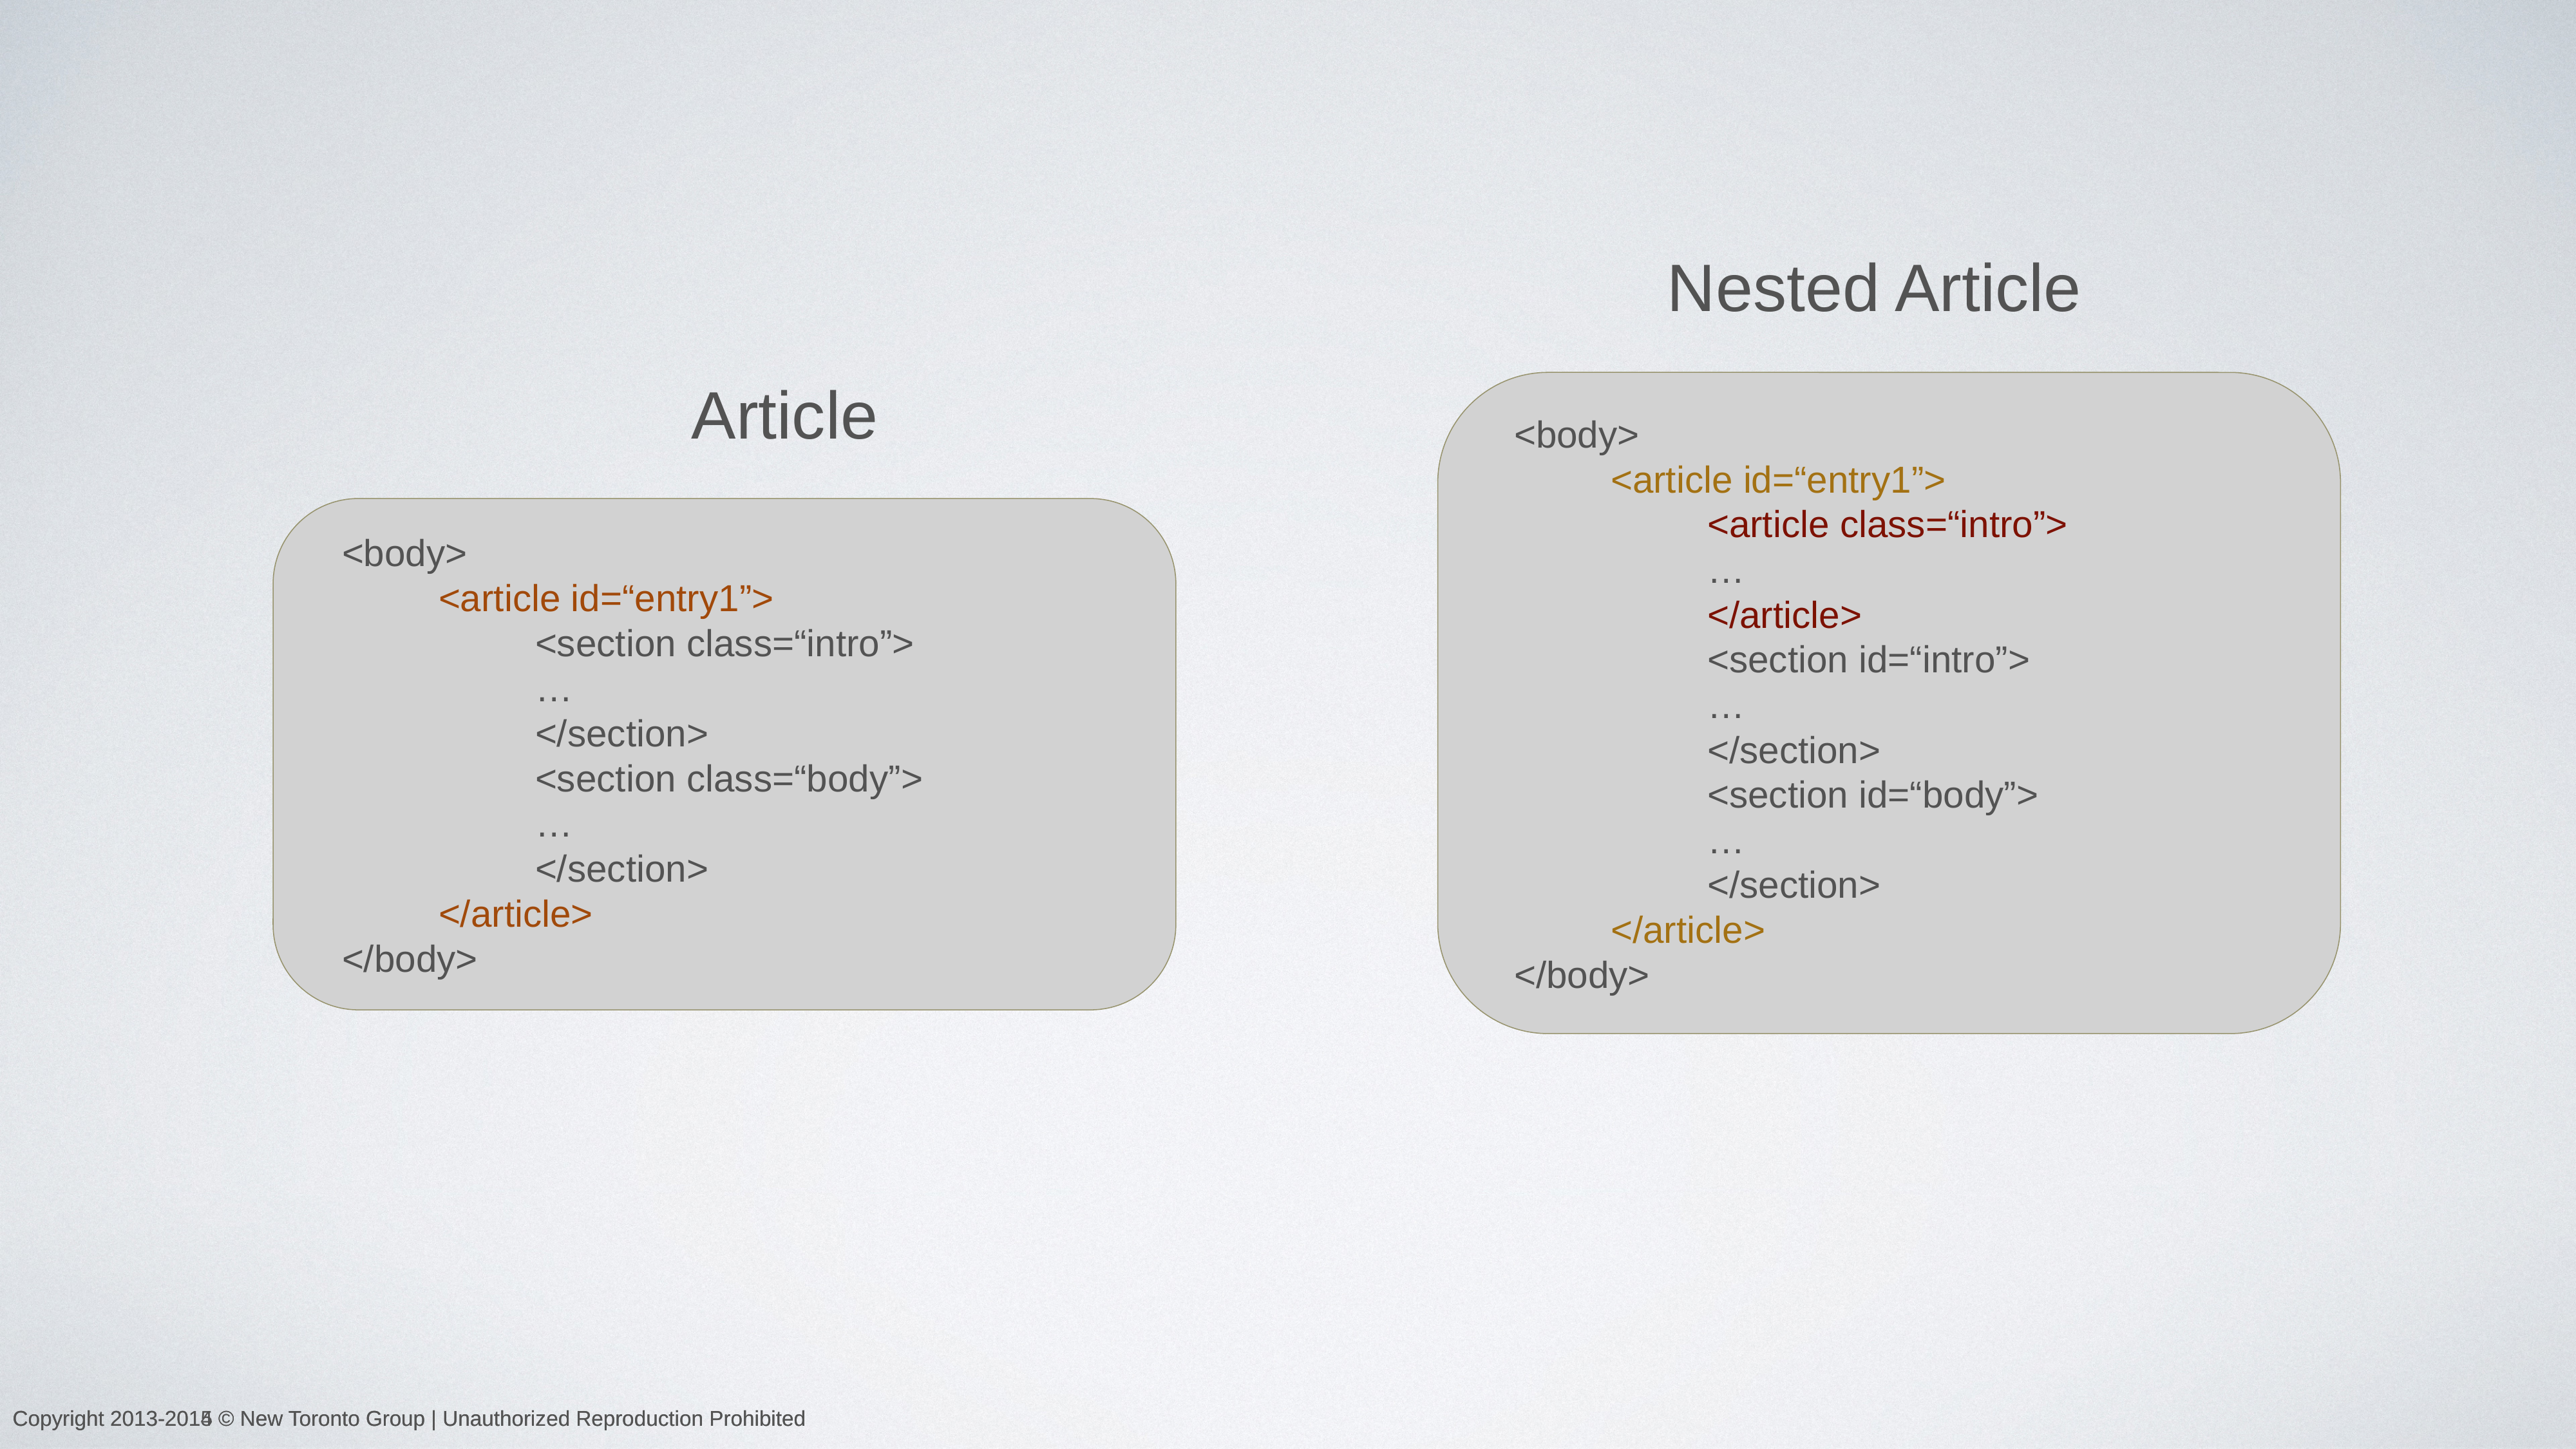

Nested Article
Article
<body>
	<article id=“entry1”>
		<article class=“intro”>
		…
		</article>
		<section id=“intro”>
		…
		</section>
		<section id=“body”>
		…
		</section>
	</article>
</body>
<body>
	<article id=“entry1”>
		<section class=“intro”>
		…
		</section>
		<section class=“body”>
		…
		</section>
	</article>
</body>